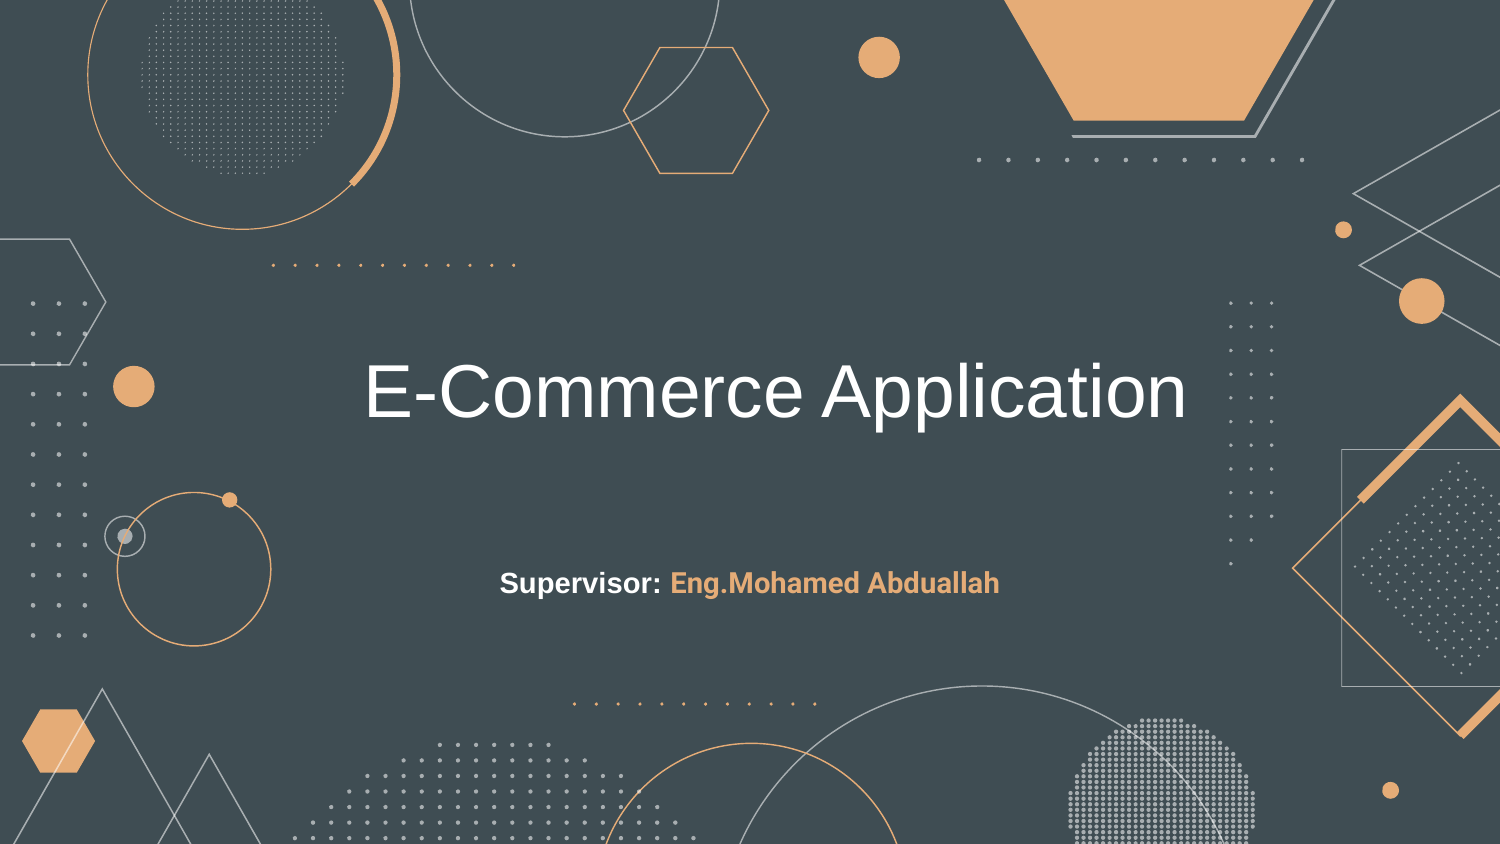

Backend

Ahmed Ramdan

Backend

Ahmed Osama

Backend

Ahmed Hamdy

Backend

Alaraby

E-Commerce Application

Backend

Hossam Ahmed

Backend

Mohamed Hazem

Supervisor: Eng.Mohamed Abduallah